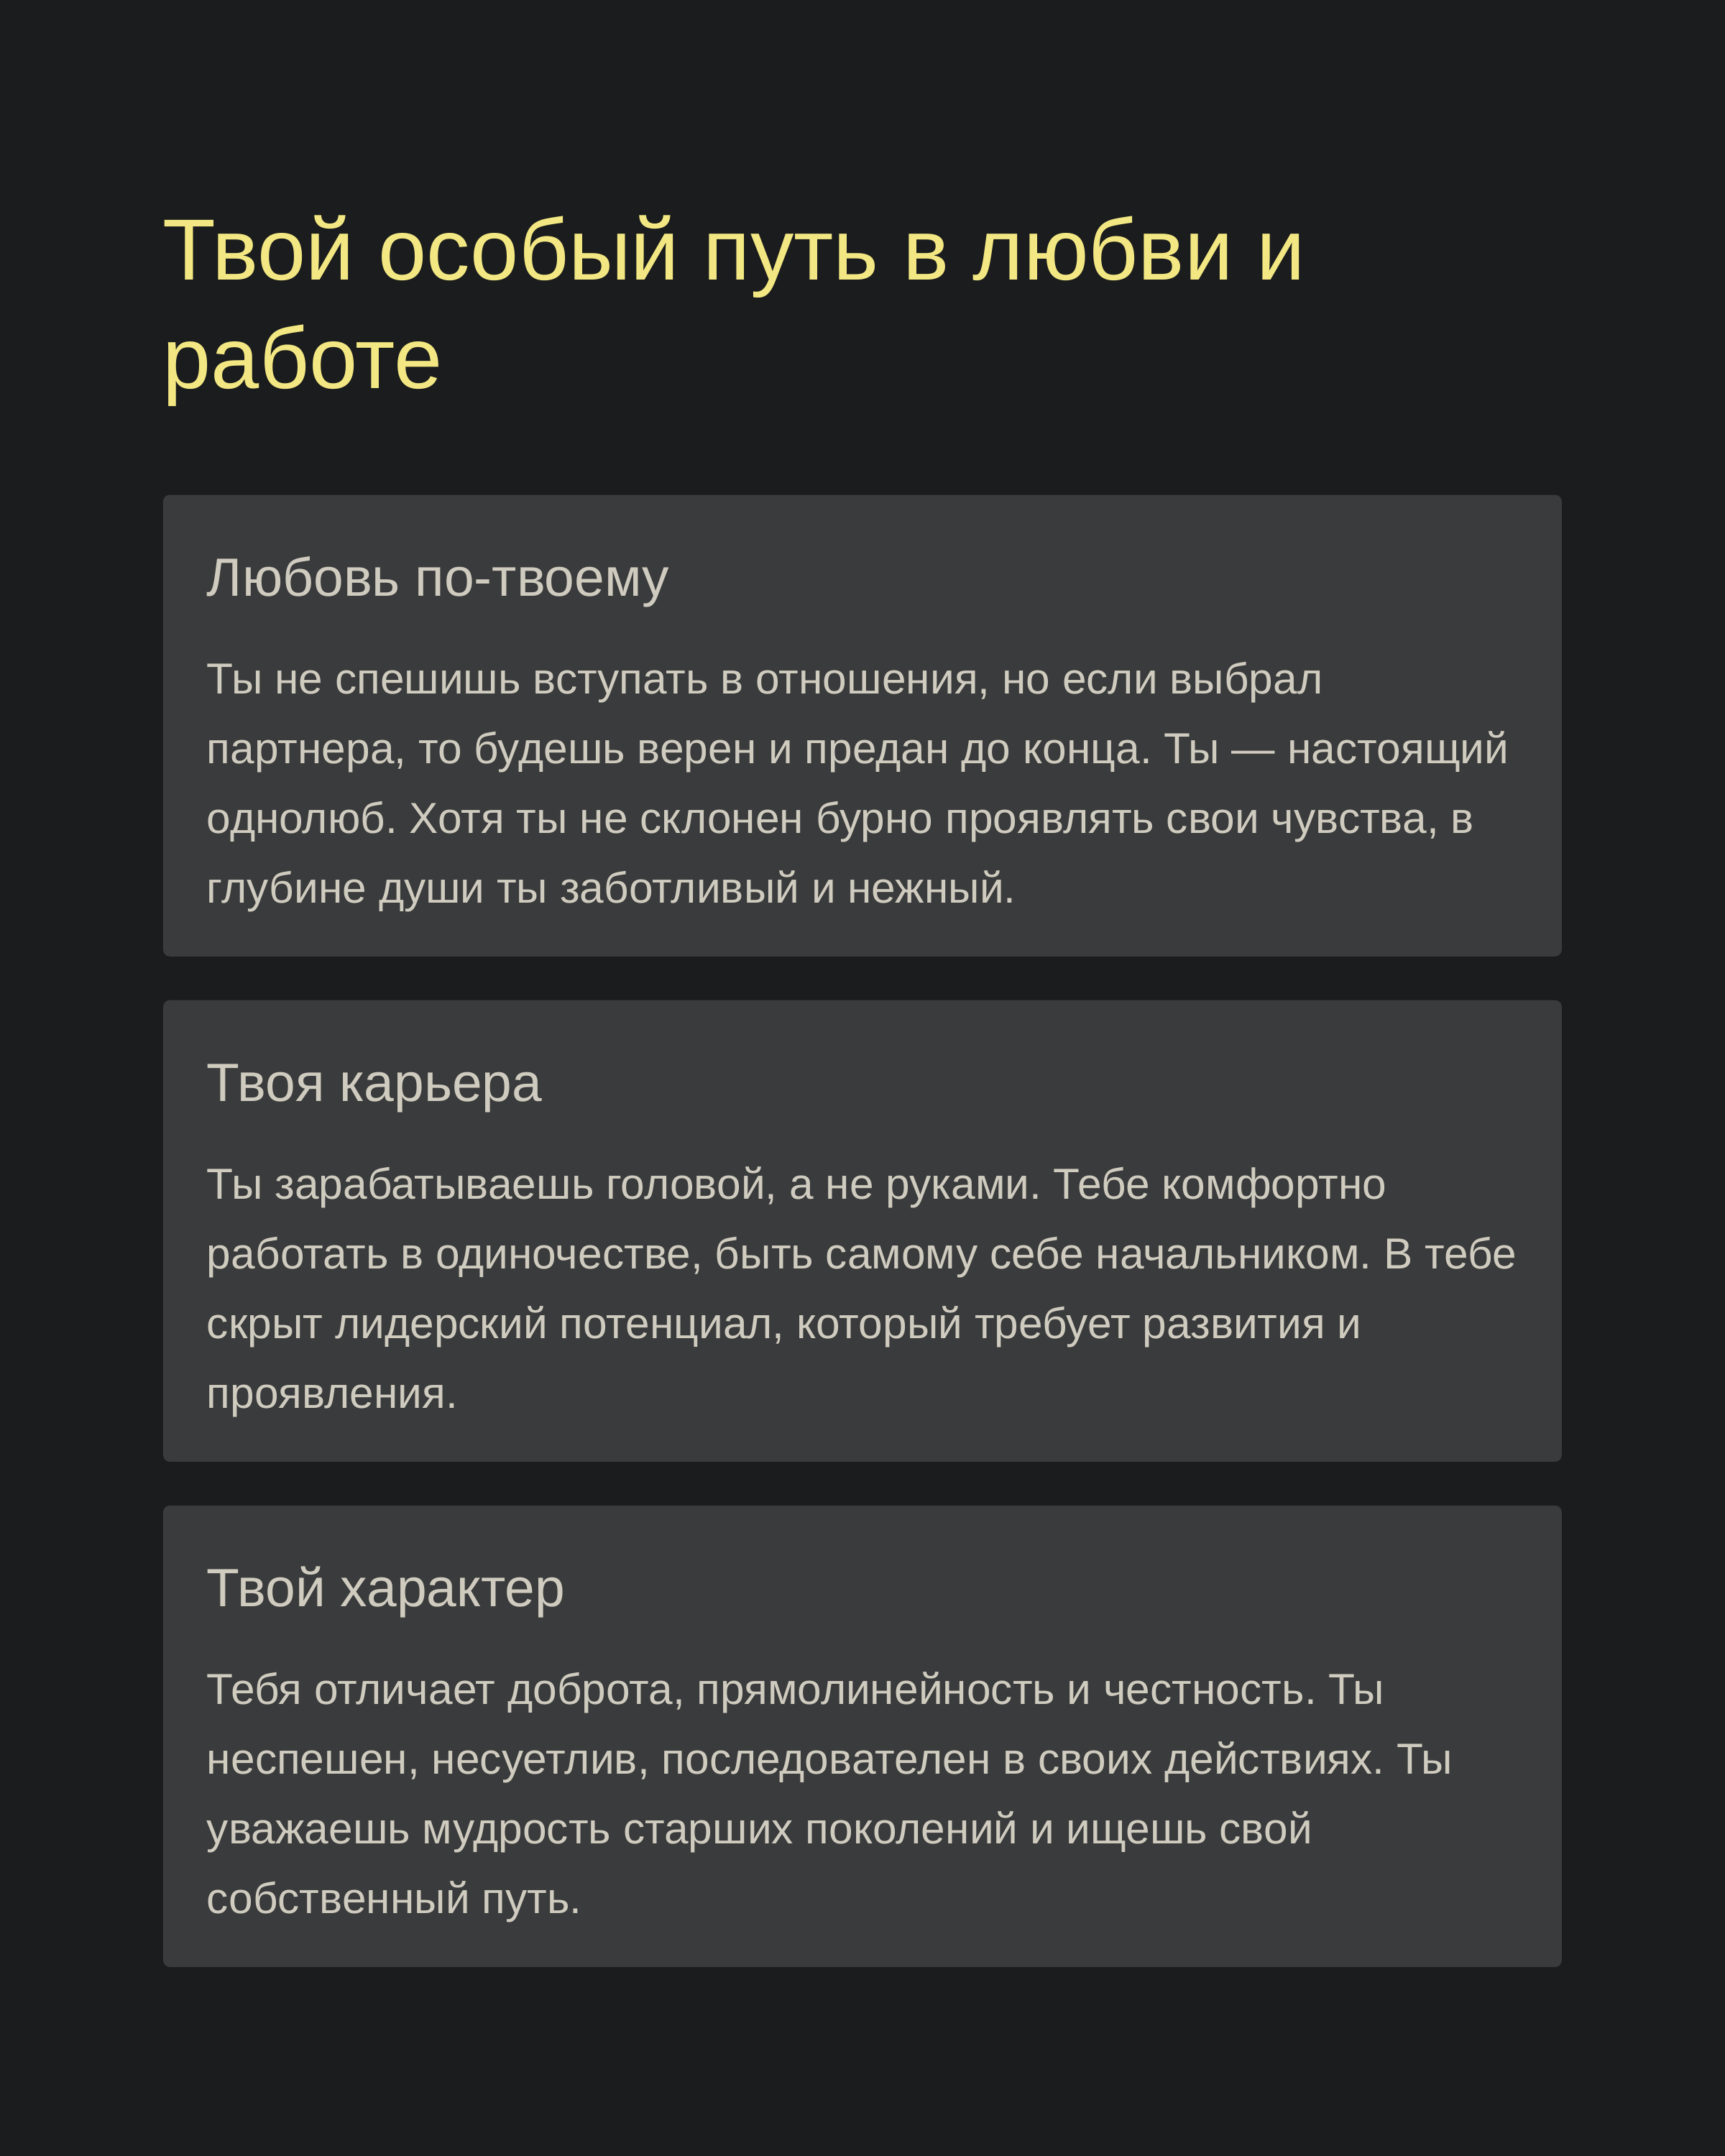

Твой особый путь в любви и работе

Любовь по-твоему
Ты не спешишь вступать в отношения, но если выбрал партнера, то будешь верен и предан до конца. Ты — настоящий однолюб. Хотя ты не склонен бурно проявлять свои чувства, в глубине души ты заботливый и нежный.

Твоя карьера
Ты зарабатываешь головой, а не руками. Тебе комфортно работать в одиночестве, быть самому себе начальником. В тебе скрыт лидерский потенциал, который требует развития и проявления.

Твой характер
Тебя отличает доброта, прямолинейность и честность. Ты неспешен, несуетлив, последователен в своих действиях. Ты уважаешь мудрость старших поколений и ищешь свой собственный путь.